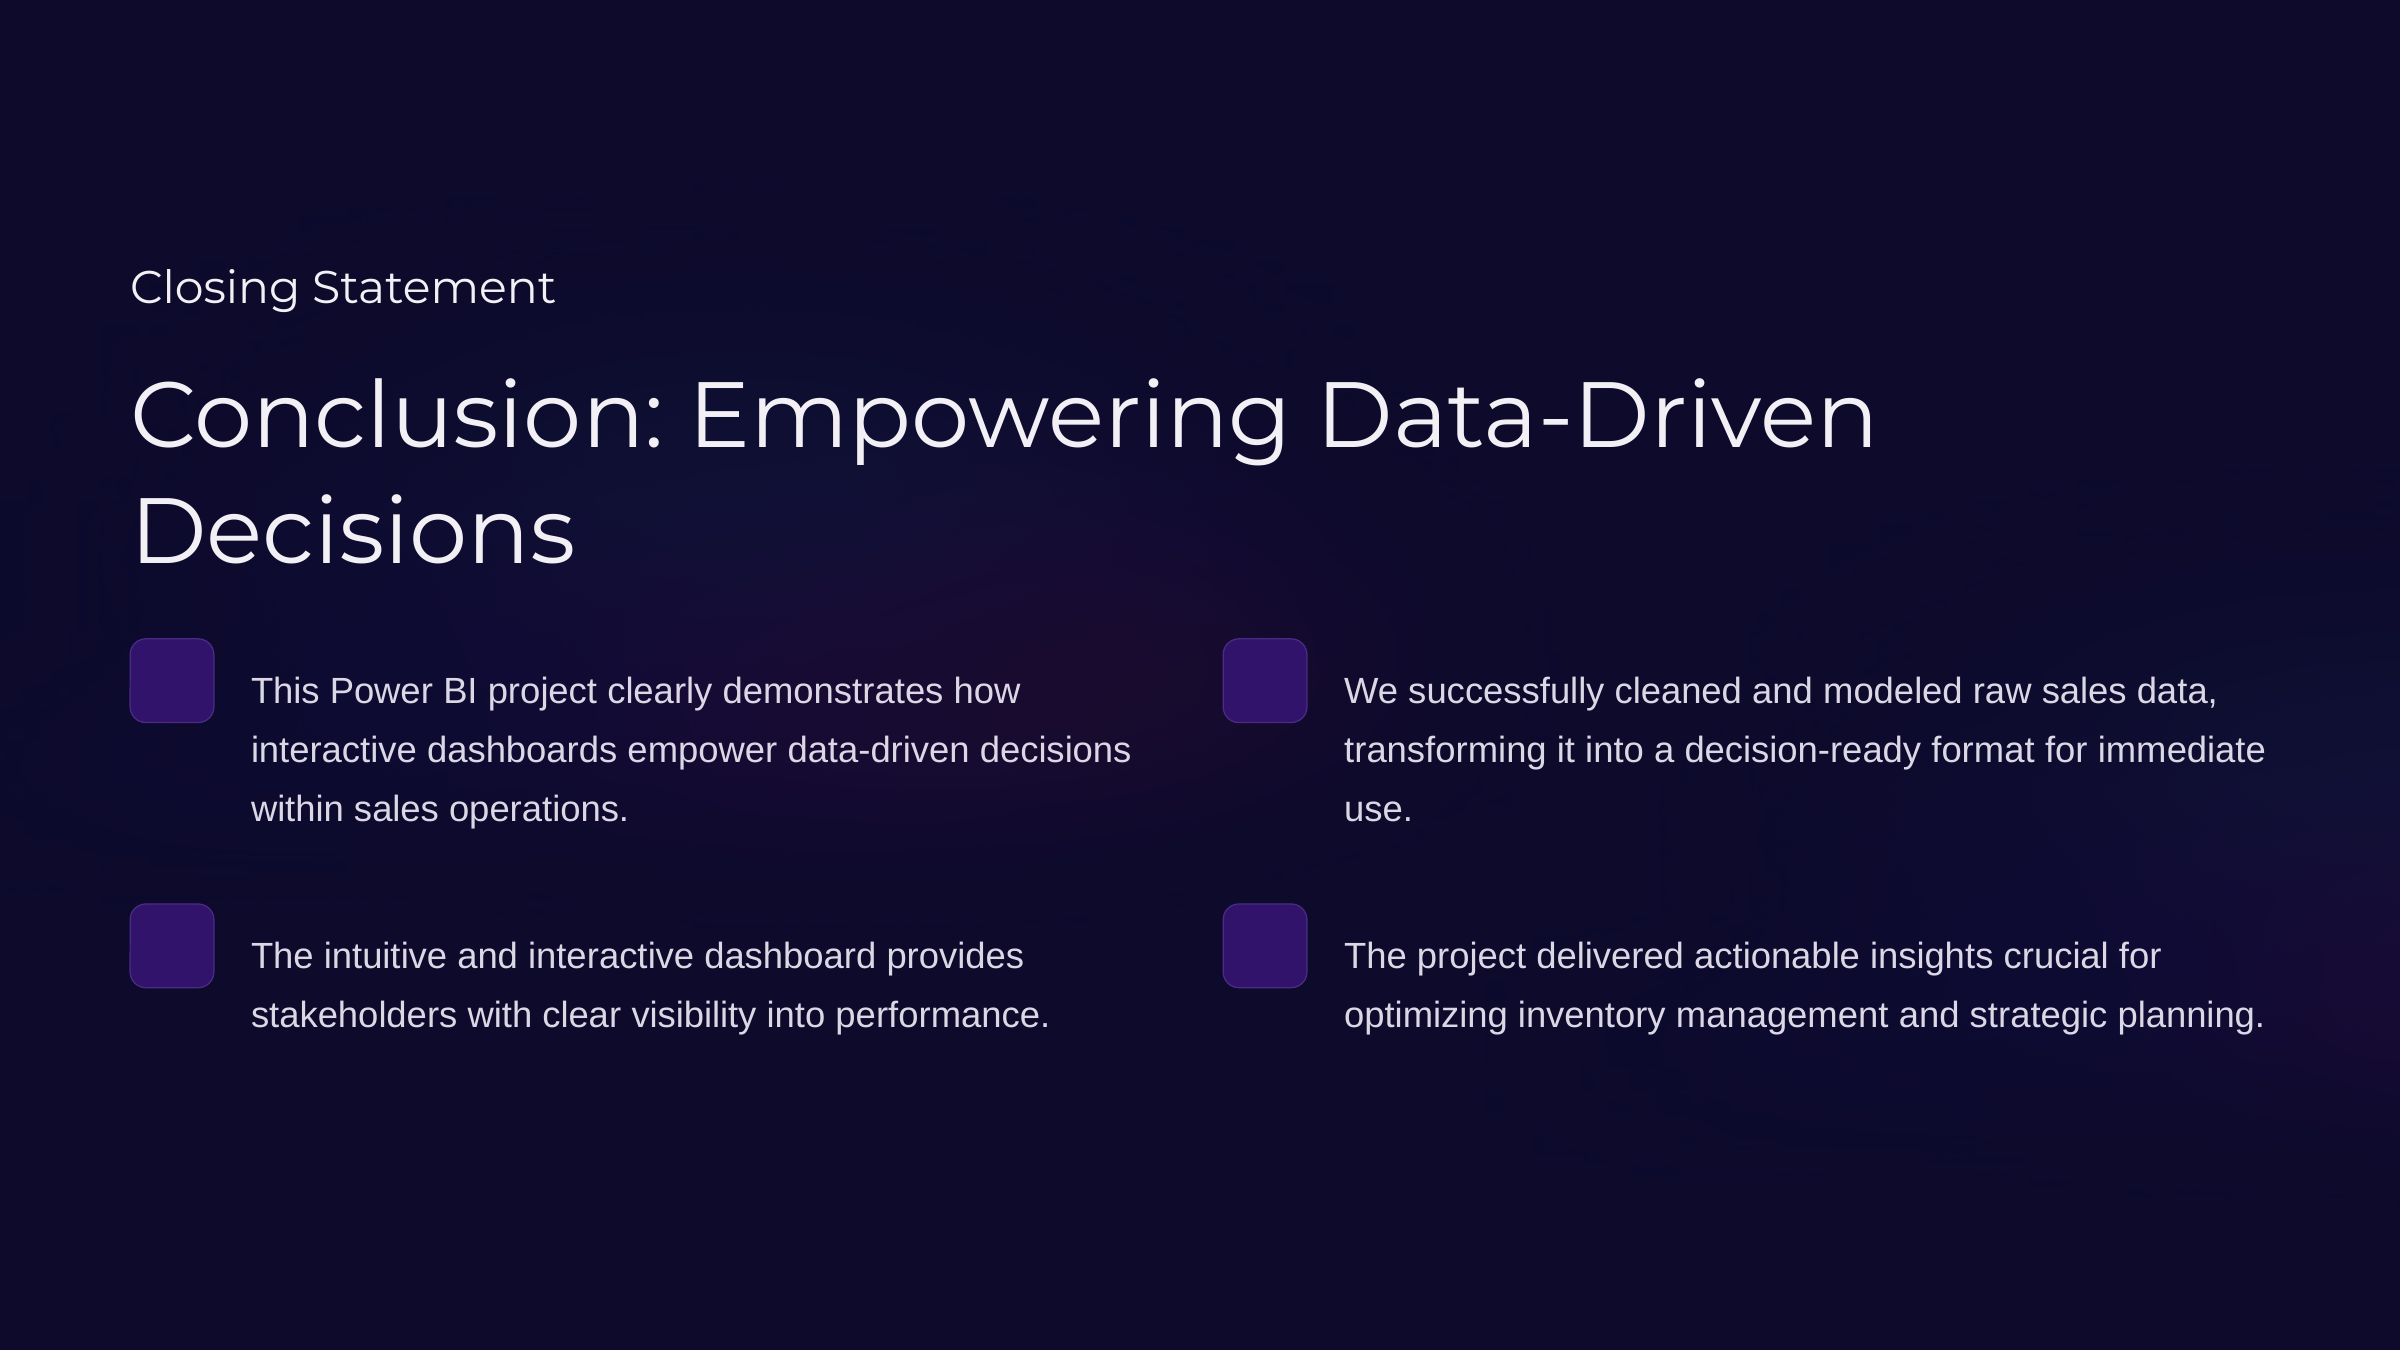

Closing Statement
Conclusion: Empowering Data-Driven Decisions

This Power BI project clearly demonstrates how interactive dashboards empower data-driven decisions within sales operations.
We successfully cleaned and modeled raw sales data, transforming it into a decision-ready format for immediate use.

The intuitive and interactive dashboard provides stakeholders with clear visibility into performance.
The project delivered actionable insights crucial for optimizing inventory management and strategic planning.